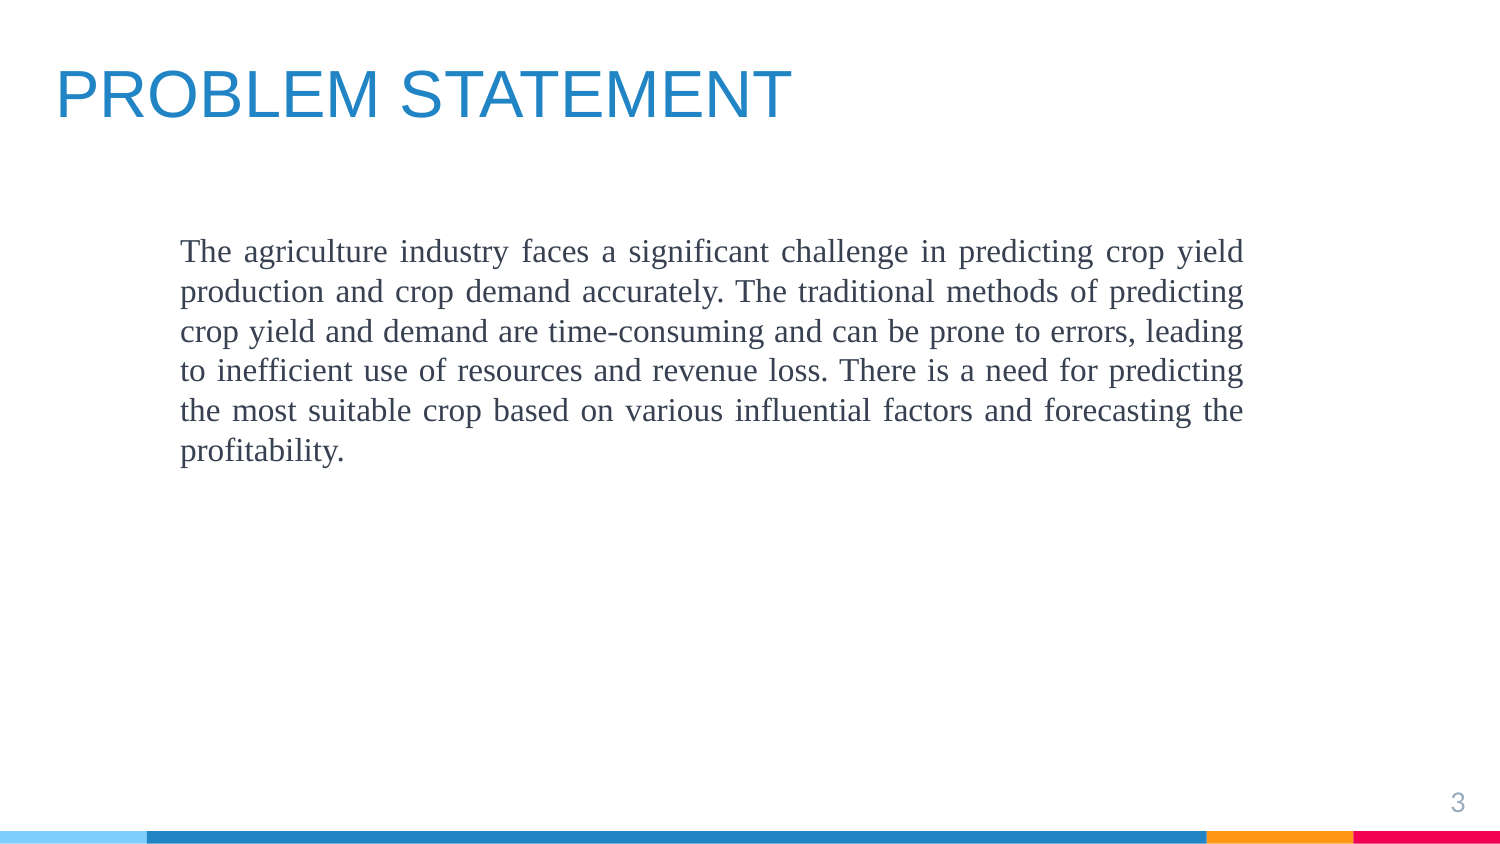

# PROBLEM STATEMENT
The agriculture industry faces a significant challenge in predicting crop yield production and crop demand accurately. The traditional methods of predicting crop yield and demand are time-consuming and can be prone to errors, leading to inefficient use of resources and revenue loss. There is a need for predicting the most suitable crop based on various influential factors and forecasting the profitability.
3